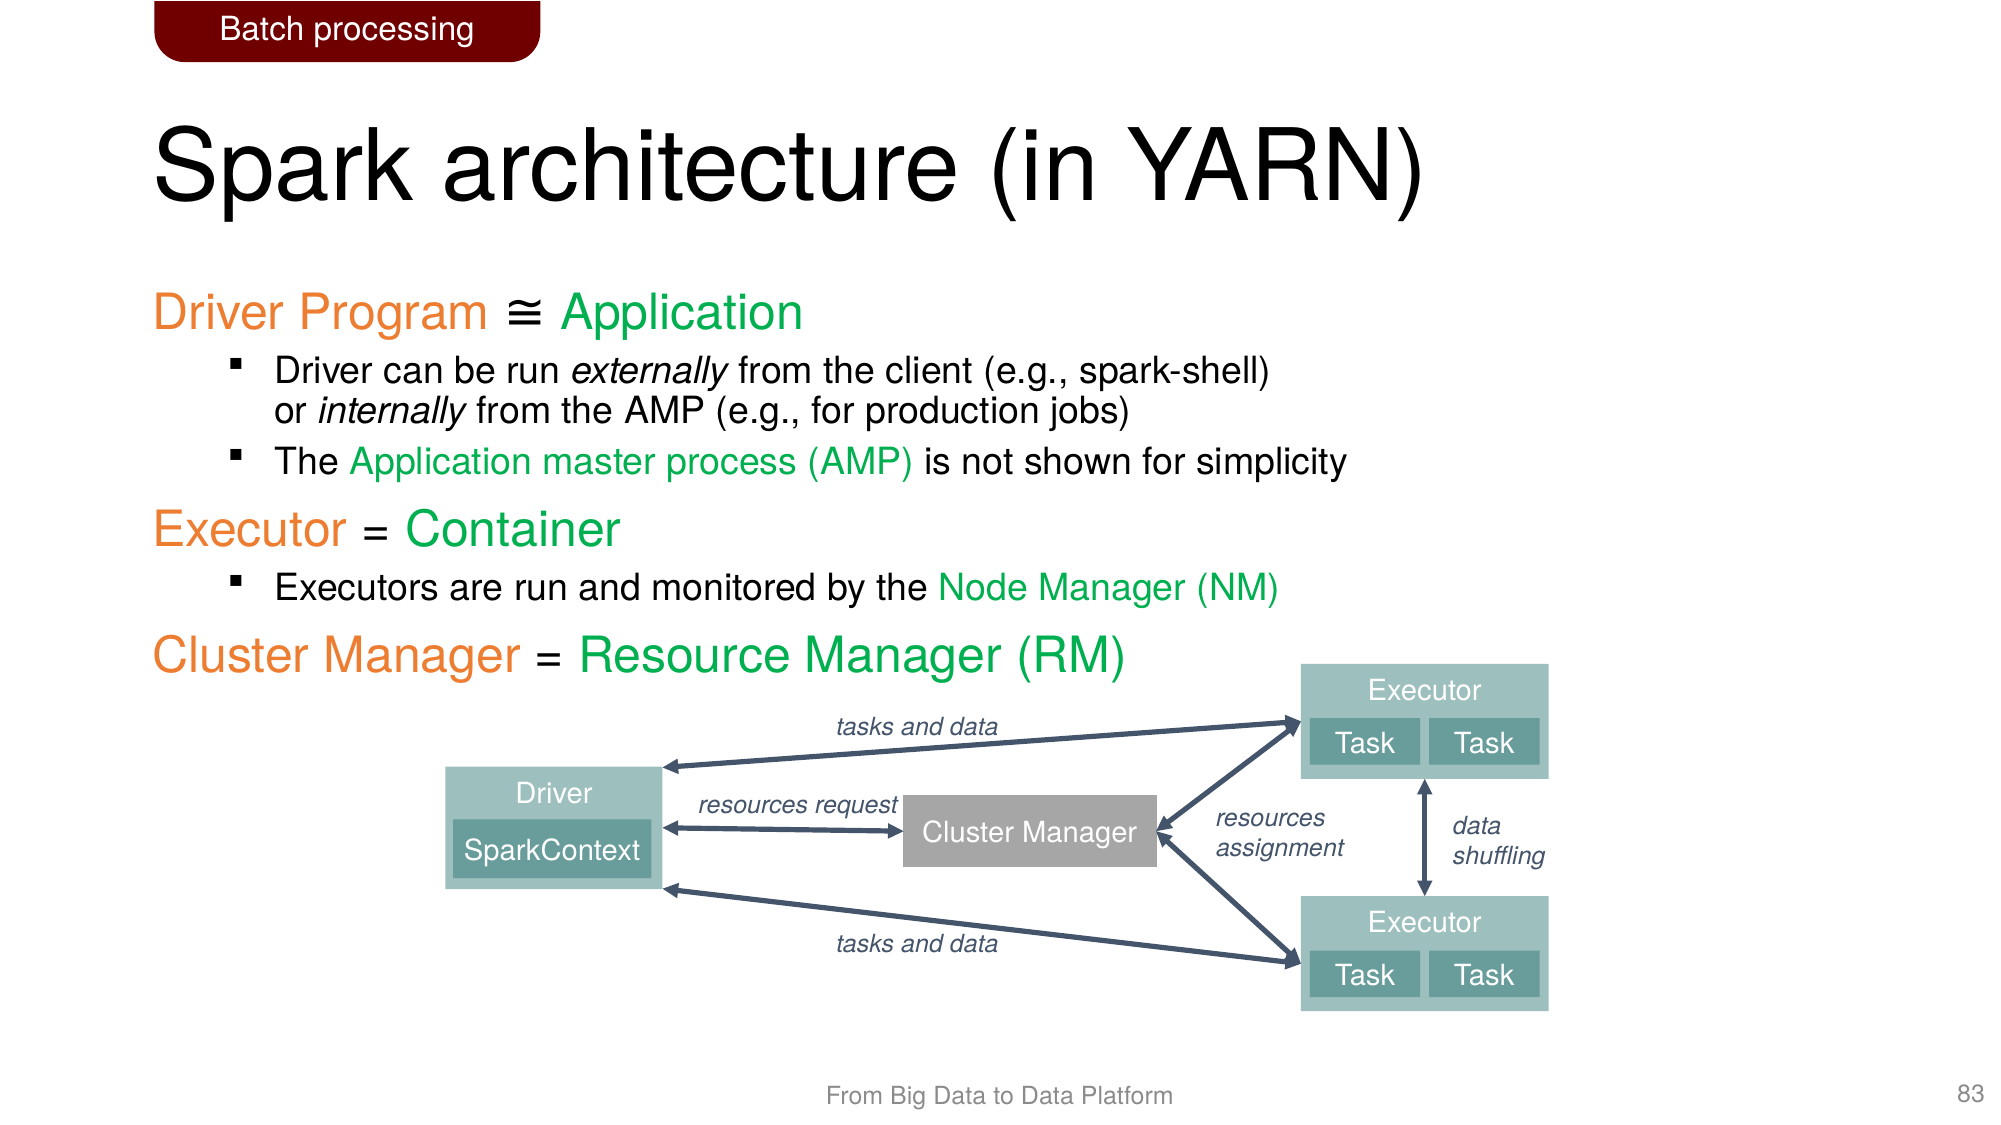

Batch processing
# Spark architecture (in YARN)
Driver Program ≅ Application
Driver can be run externally from the client (e.g., spark-shell)
or internally from the AMP (e.g., for production jobs)
The Application master process (AMP) is not shown for simplicity
Executor = Container
Executors are run and monitored by the Node Manager (NM)
Cluster Manager = Resource Manager (RM)

Executor
Task
Task
tasks and data
Driver
SparkContext
resources request
resources
assignment
Cluster Manager
data
shuffling
Executor
Task
Task
tasks and data
83